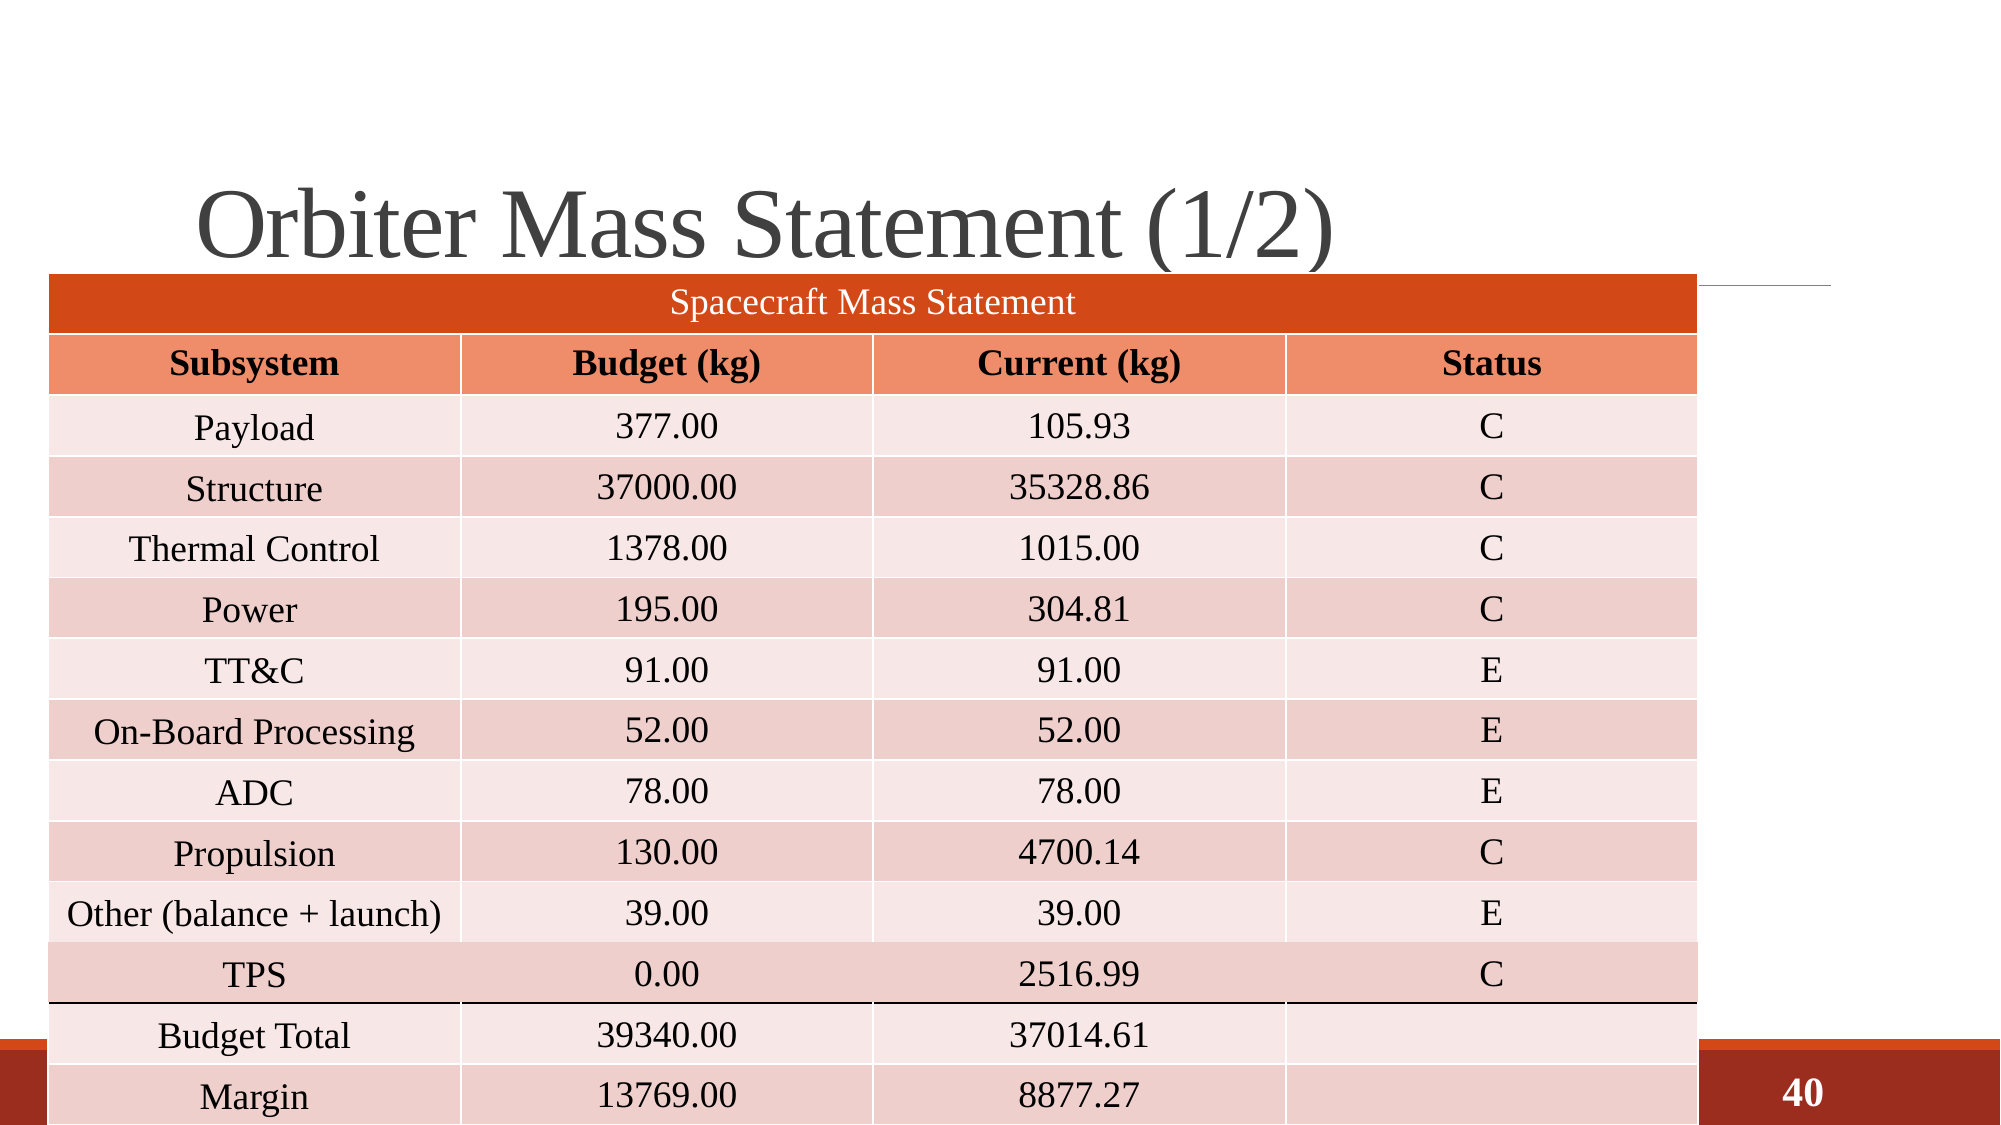

# Orbiter Mass Statement (1/2)
| Spacecraft Mass Statement |  |  |  |
| --- | --- | --- | --- |
| Subsystem | Budget (kg) | Current (kg) | Status |
| Payload | 377.00 | 105.93 | C |
| Structure | 37000.00 | 35328.86 | C |
| Thermal Control | 1378.00 | 1015.00 | C |
| Power | 195.00 | 304.81 | C |
| TT&C | 91.00 | 91.00 | E |
| On-Board Processing | 52.00 | 52.00 | E |
| ADC | 78.00 | 78.00 | E |
| Propulsion | 130.00 | 4700.14 | C |
| Other (balance + launch) | 39.00 | 39.00 | E |
| TPS | 0.00 | 2516.99 | C |
| Budget Total | 39340.00 | 37014.61 |  |
| Margin | 13769.00 | 8877.27 |  |
40